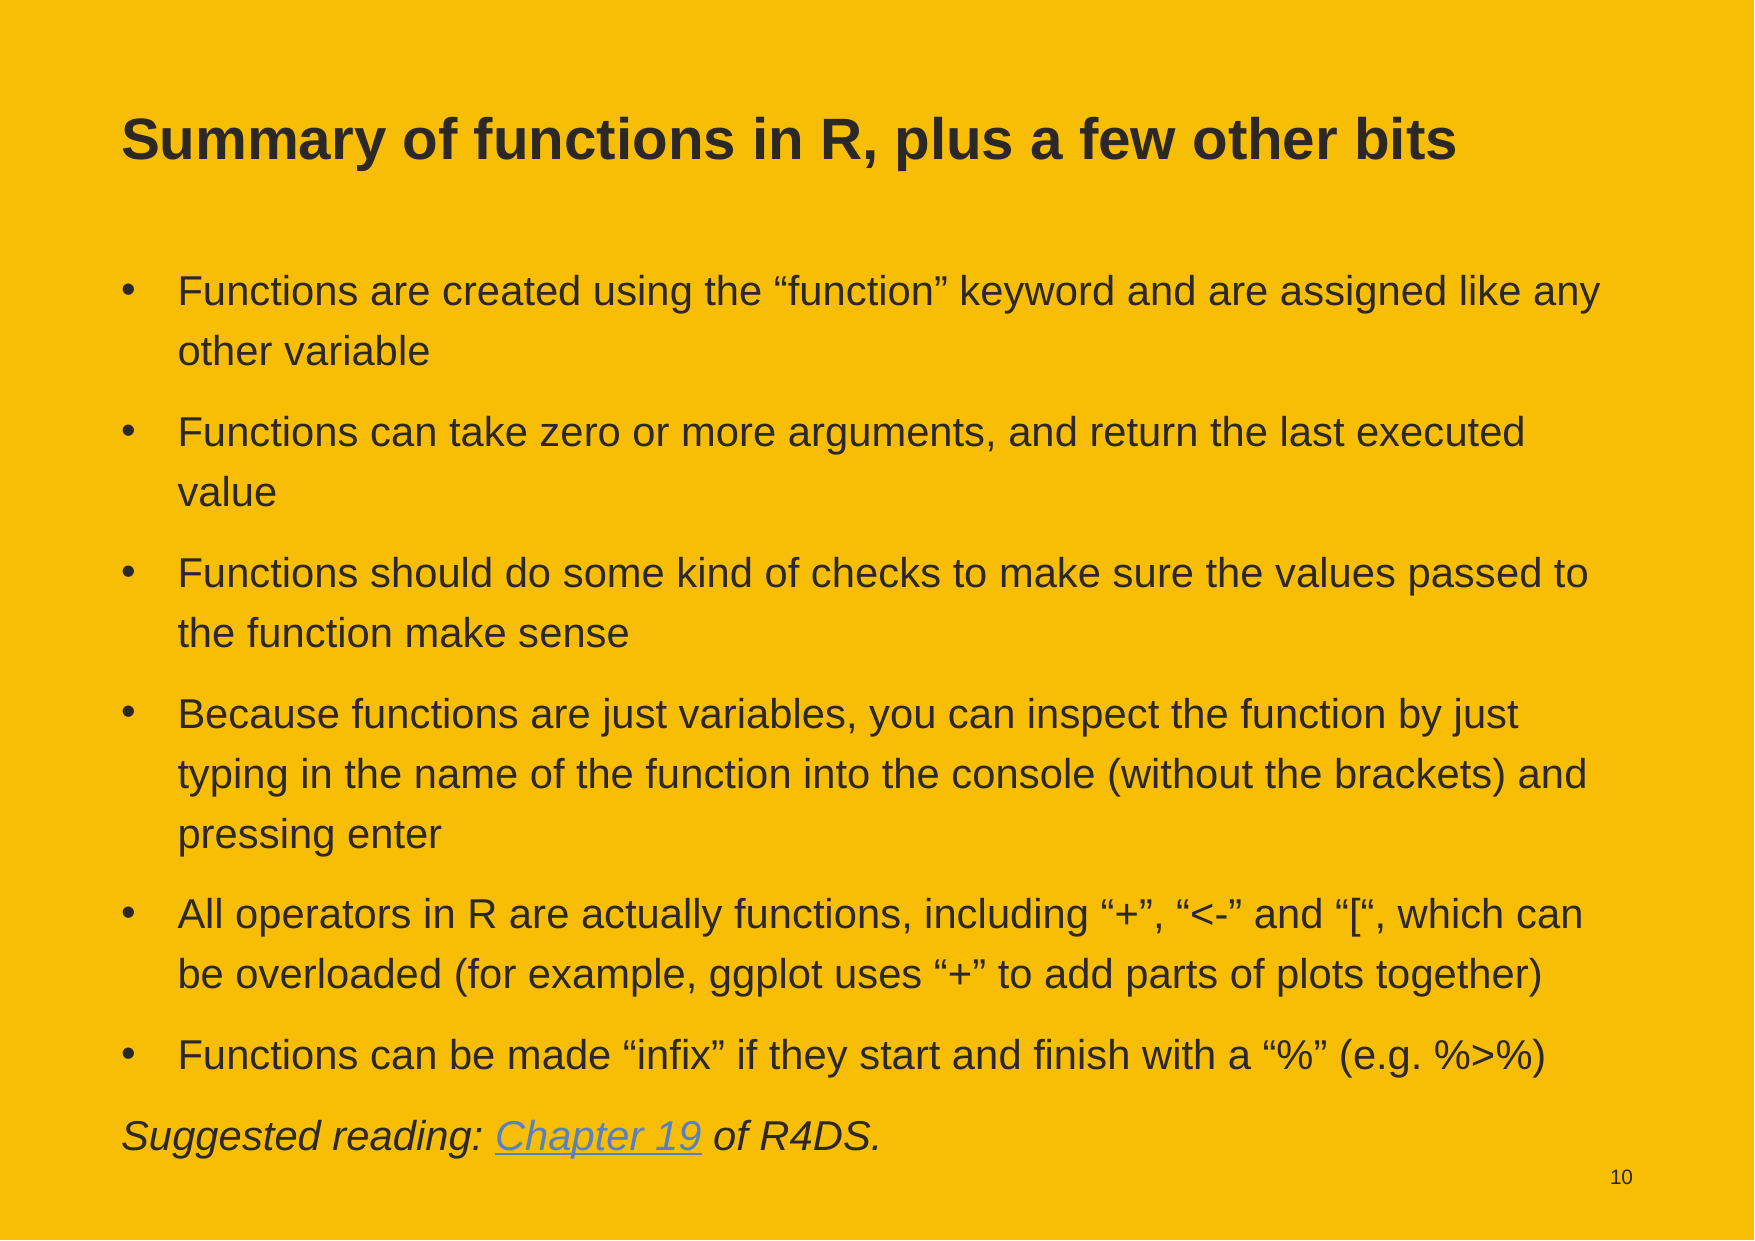

# Summary of functions in R, plus a few other bits
Functions are created using the “function” keyword and are assigned like any other variable
Functions can take zero or more arguments, and return the last executed value
Functions should do some kind of checks to make sure the values passed to the function make sense
Because functions are just variables, you can inspect the function by just typing in the name of the function into the console (without the brackets) and pressing enter
All operators in R are actually functions, including “+”, “<-” and “[“, which can be overloaded (for example, ggplot uses “+” to add parts of plots together)
Functions can be made “infix” if they start and finish with a “%” (e.g. %>%)
Suggested reading: Chapter 19 of R4DS.
10